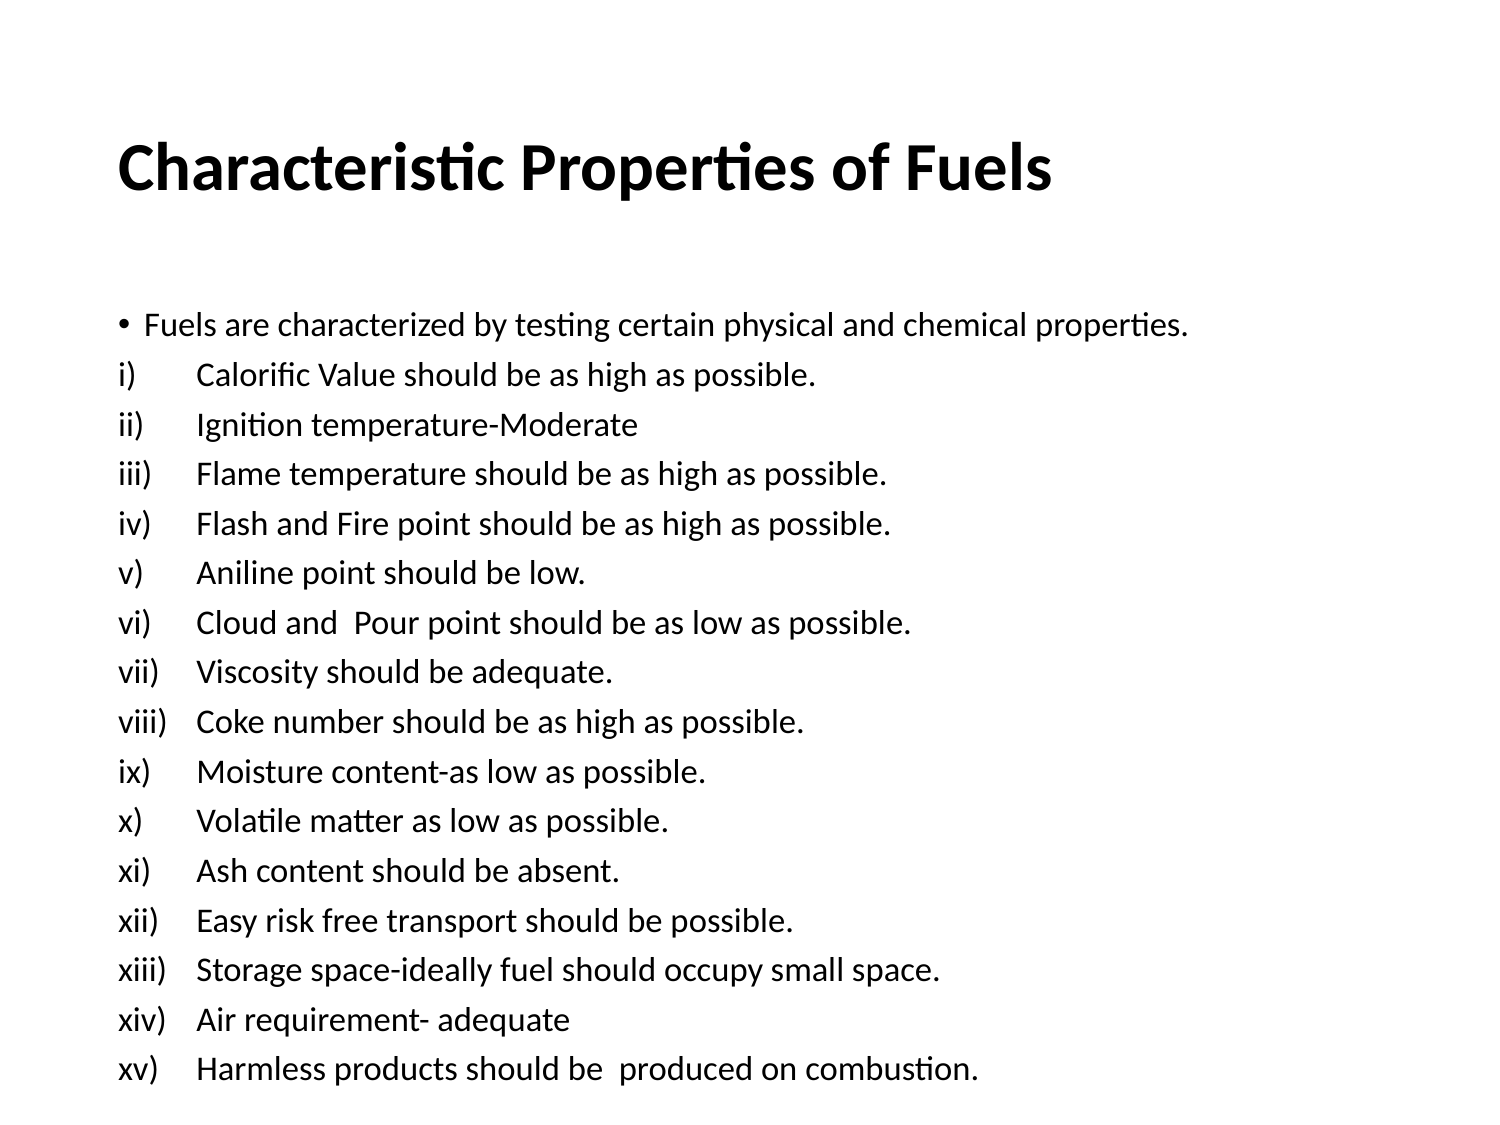

# Characteristic Properties of Fuels
Fuels are characterized by testing certain physical and chemical properties.
Calorific Value should be as high as possible.
Ignition temperature-Moderate
Flame temperature should be as high as possible.
Flash and Fire point should be as high as possible.
Aniline point should be low.
Cloud and  Pour point should be as low as possible.
Viscosity should be adequate.
Coke number should be as high as possible.
Moisture content-as low as possible.
Volatile matter as low as possible.
Ash content should be absent.
Easy risk free transport should be possible.
Storage space-ideally fuel should occupy small space.
Air requirement- adequate
Harmless products should be  produced on combustion.